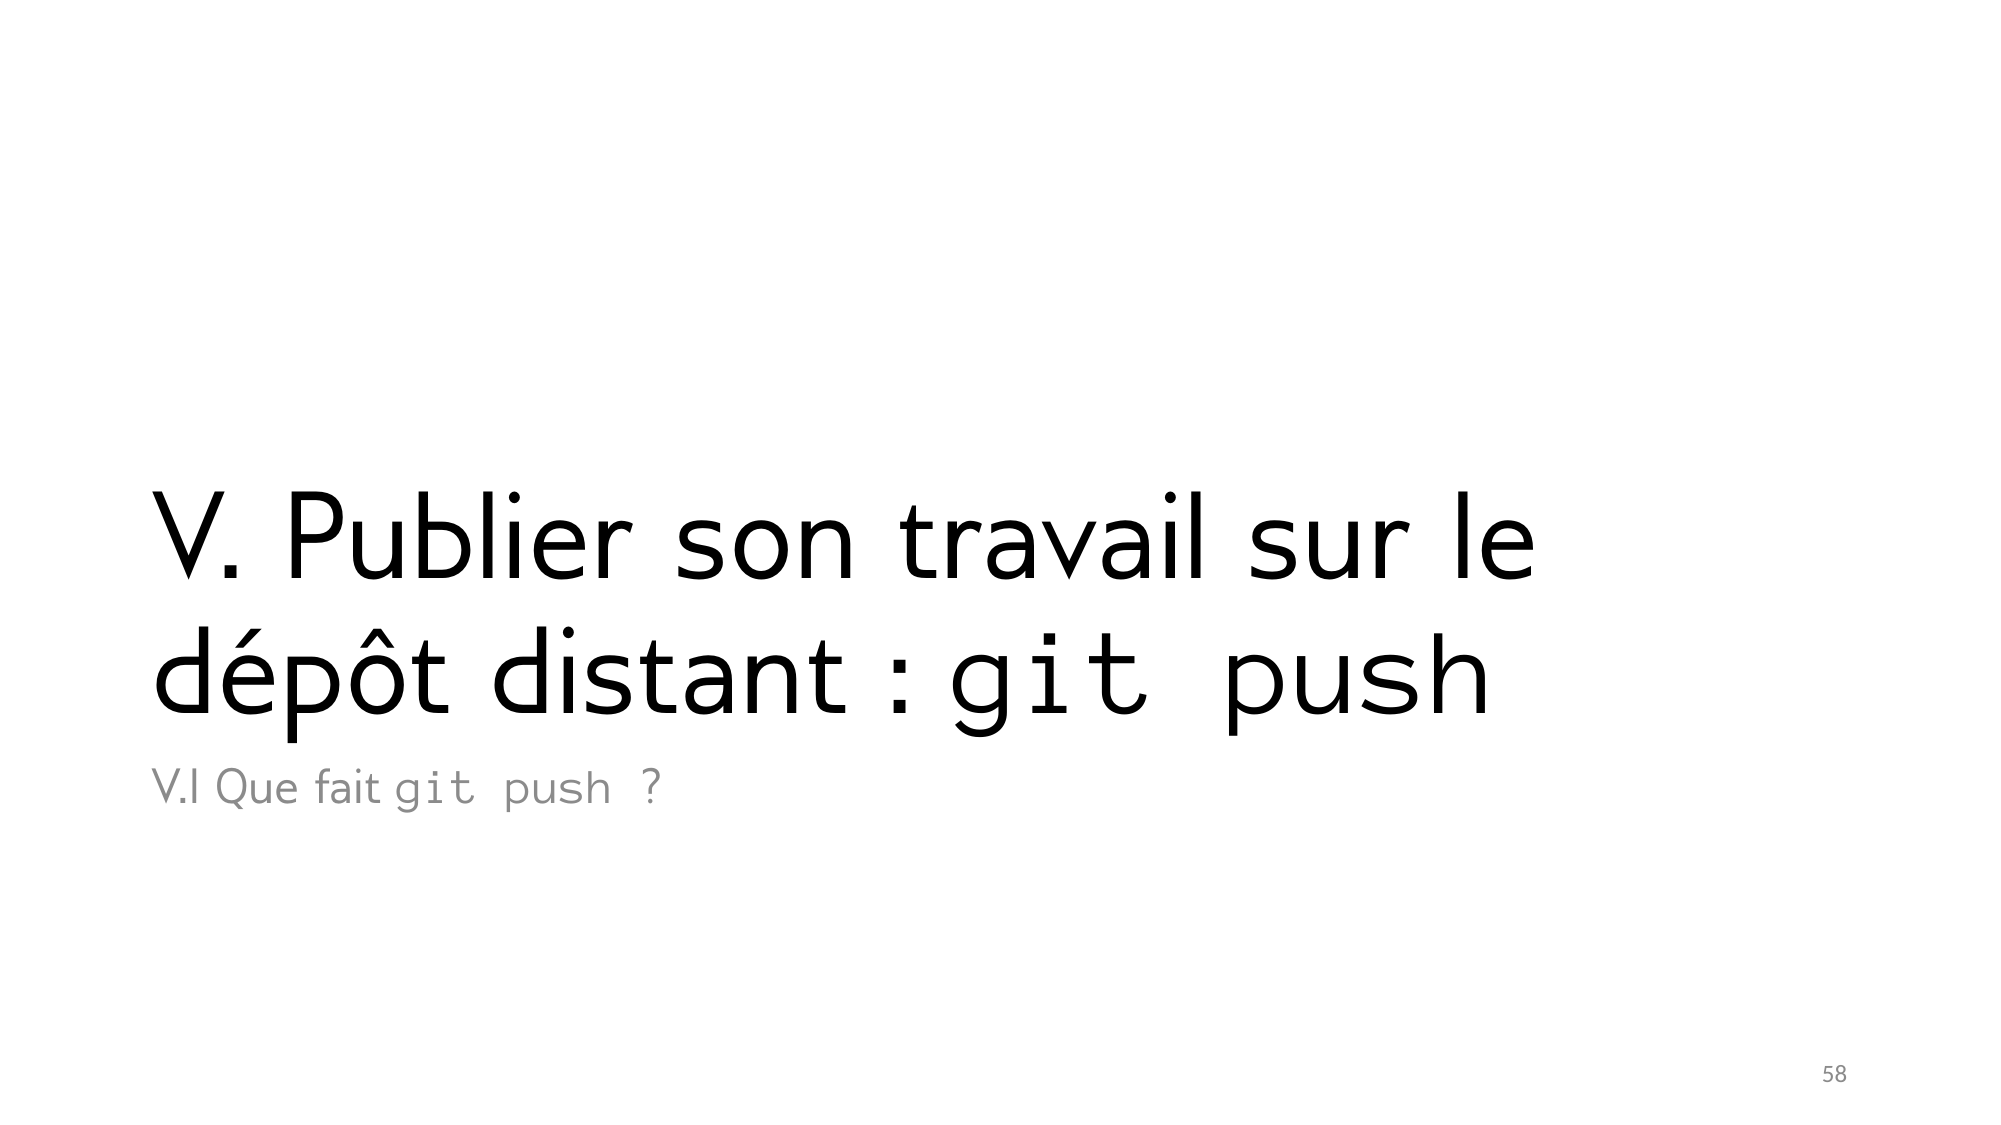

# V. Publier son travail sur le dépôt distant : git push
V.I Que fait git push ?
58